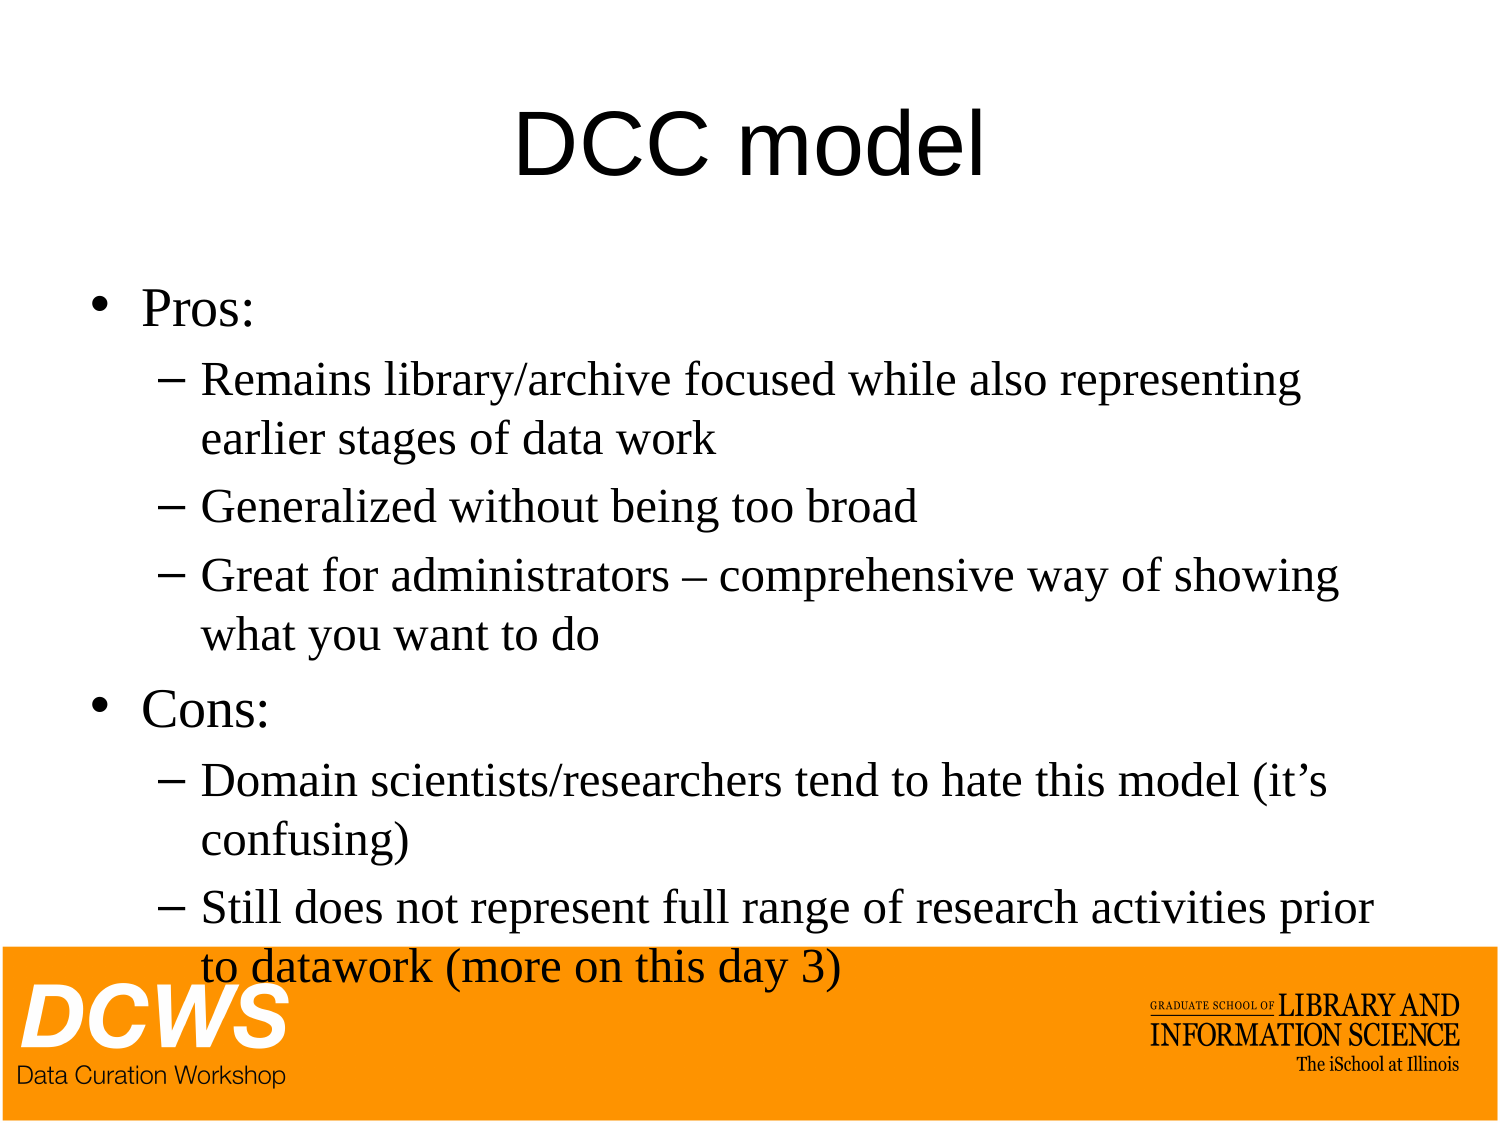

# DCC model
Pros:
Remains library/archive focused while also representing earlier stages of data work
Generalized without being too broad
Great for administrators – comprehensive way of showing what you want to do
Cons:
Domain scientists/researchers tend to hate this model (it’s confusing)
Still does not represent full range of research activities prior to datawork (more on this day 3)